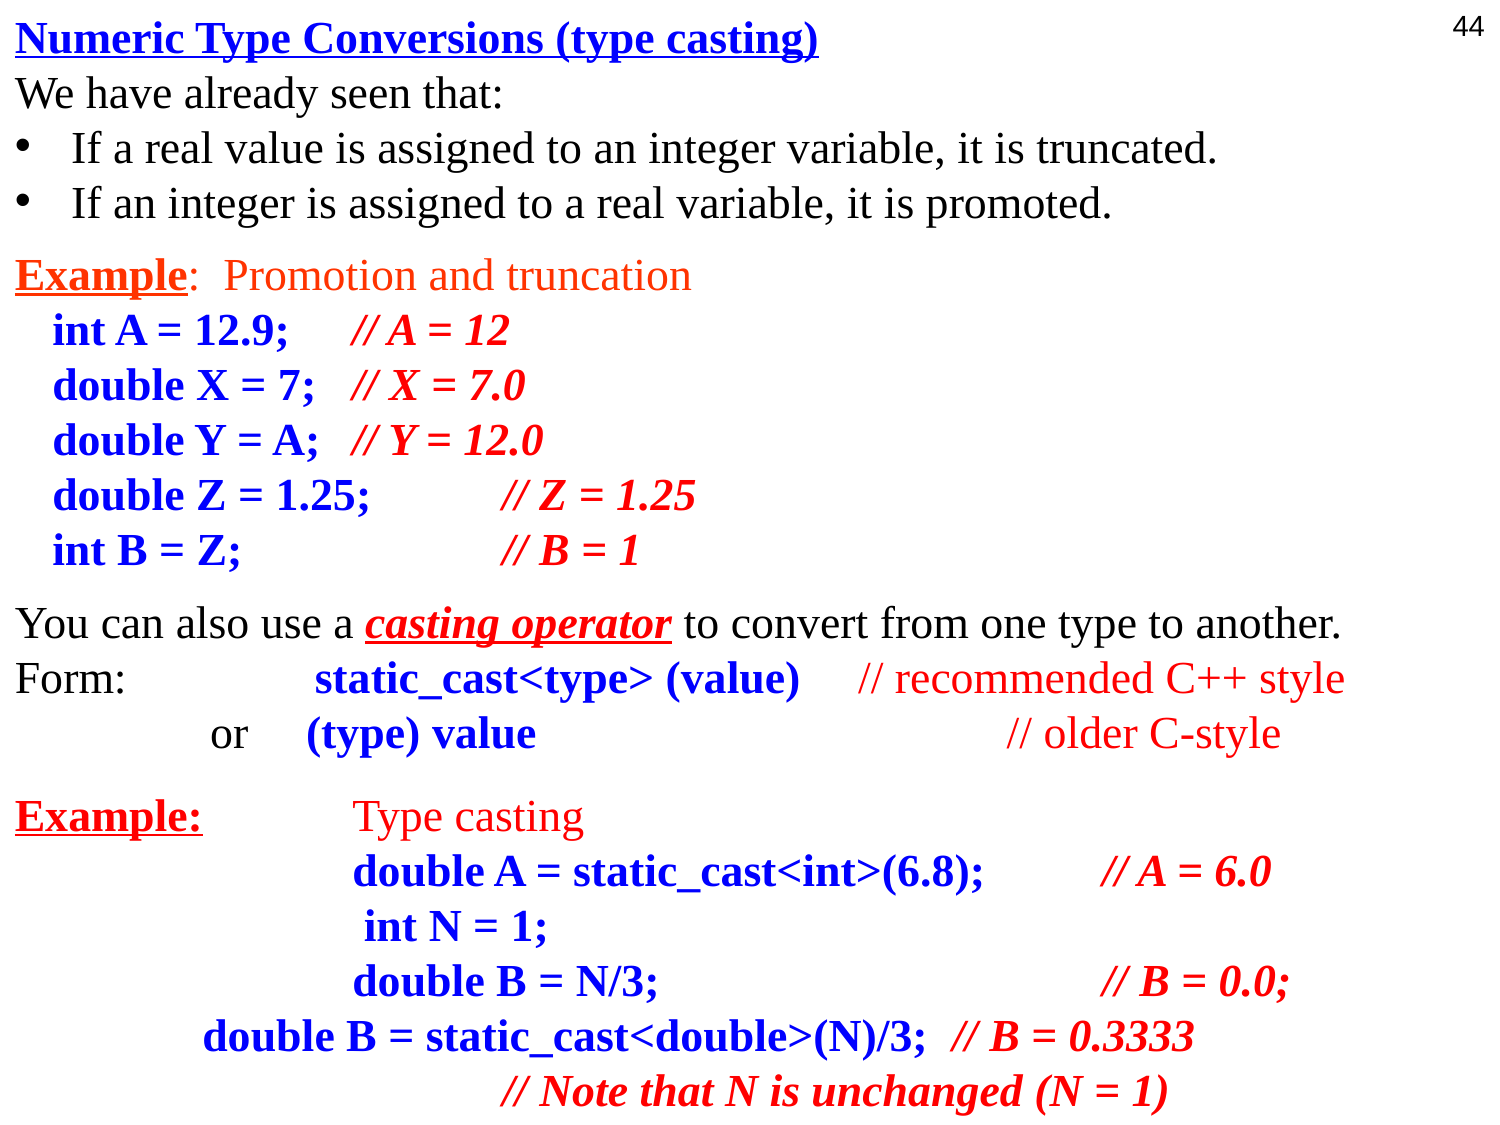

Numeric Type Conversions (type casting)
We have already seen that:
If a real value is assigned to an integer variable, it is truncated.
If an integer is assigned to a real variable, it is promoted.
44
Example:  Promotion and truncation
	int A = 12.9;     	// A = 12
	double X = 7;   	// X = 7.0
	double Y = A;	// Y = 12.0
	double Z = 1.25;	// Z = 1.25
	int B = Z;		// B = 1
You can also use a casting operator to convert from one type to another.
Form:		static_cast<type> (value)     // recommended C++ style
                 or     (type) value        		        // older C-style

Example:	Type casting
			double A = static_cast<int>(6.8);    	// A = 6.0
			 int N = 1;
			double B = N/3;		   	// B = 0.0;
		double B = static_cast<double>(N)/3;	// B = 0.3333
				// Note that N is unchanged (N = 1)